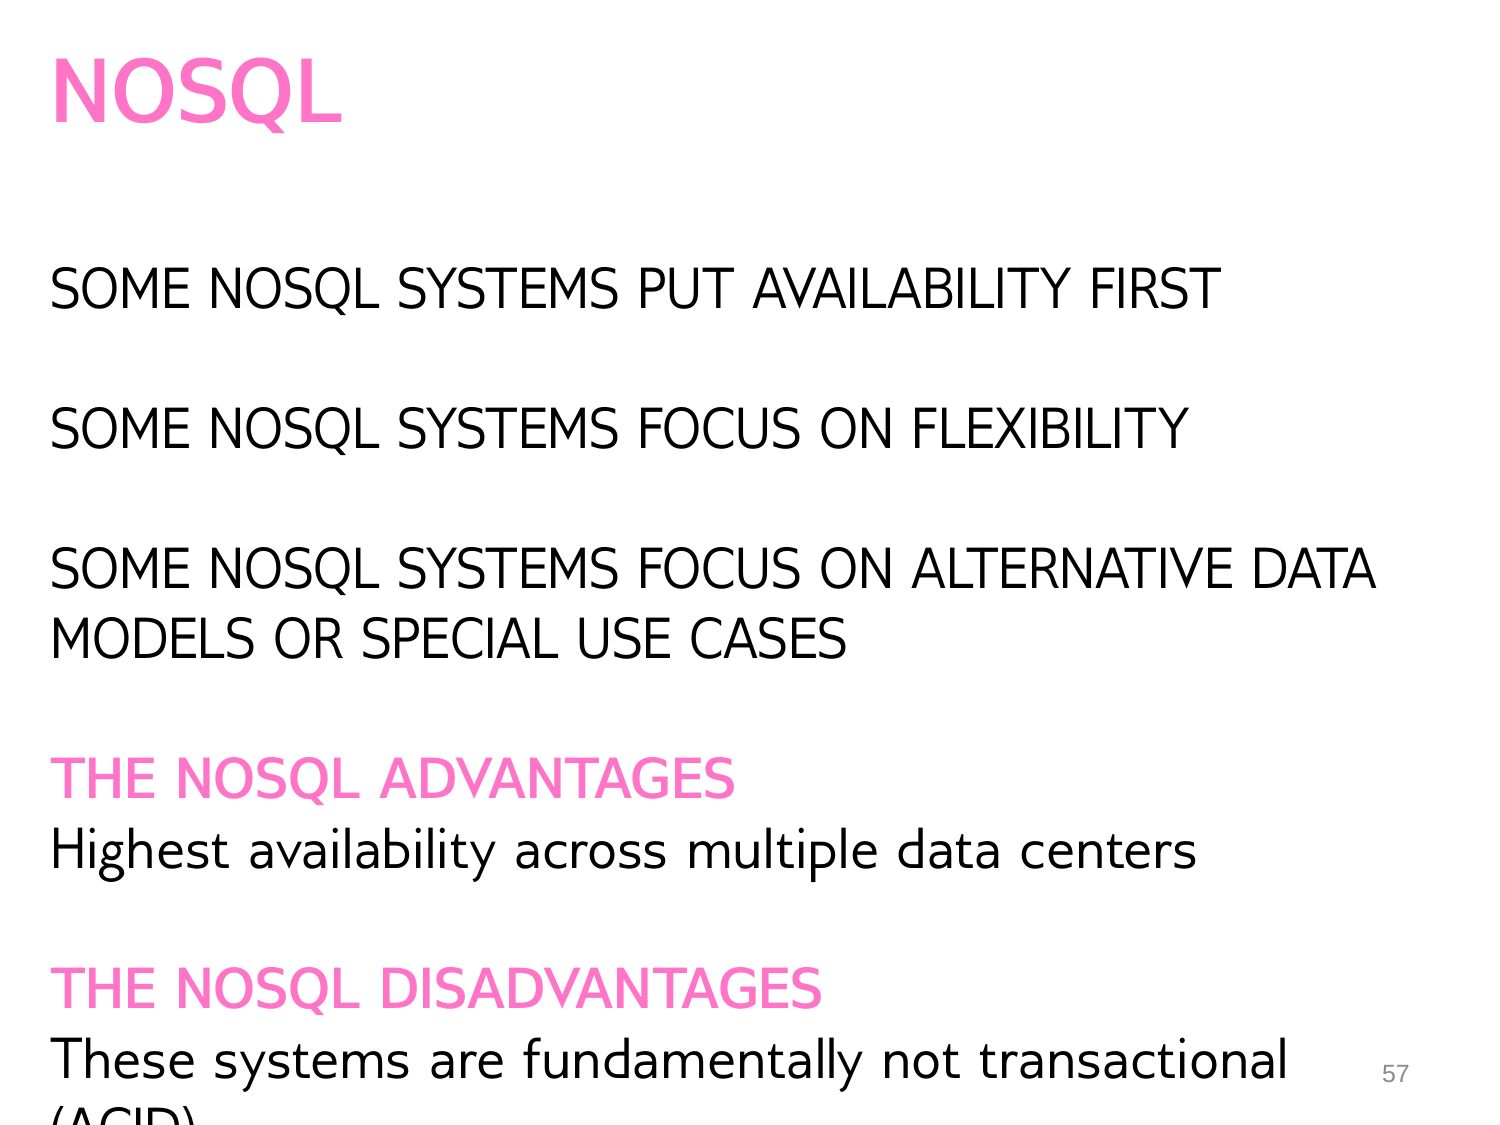

NOSQL

SOME NOSQL SYSTEMS PUT AVAILABILITY FIRST

SOME NOSQL SYSTEMS FOCUS ON FLEXIBILITY

SOME NOSQL SYSTEMS FOCUS ON ALTERNATIVE DATA MODELS OR SPECIAL USE CASES

THE NOSQL ADVANTAGES
Highest availability across multiple data centers

THE NOSQL DISADVANTAGES
These systems are fundamentally not transactional (ACID)
57